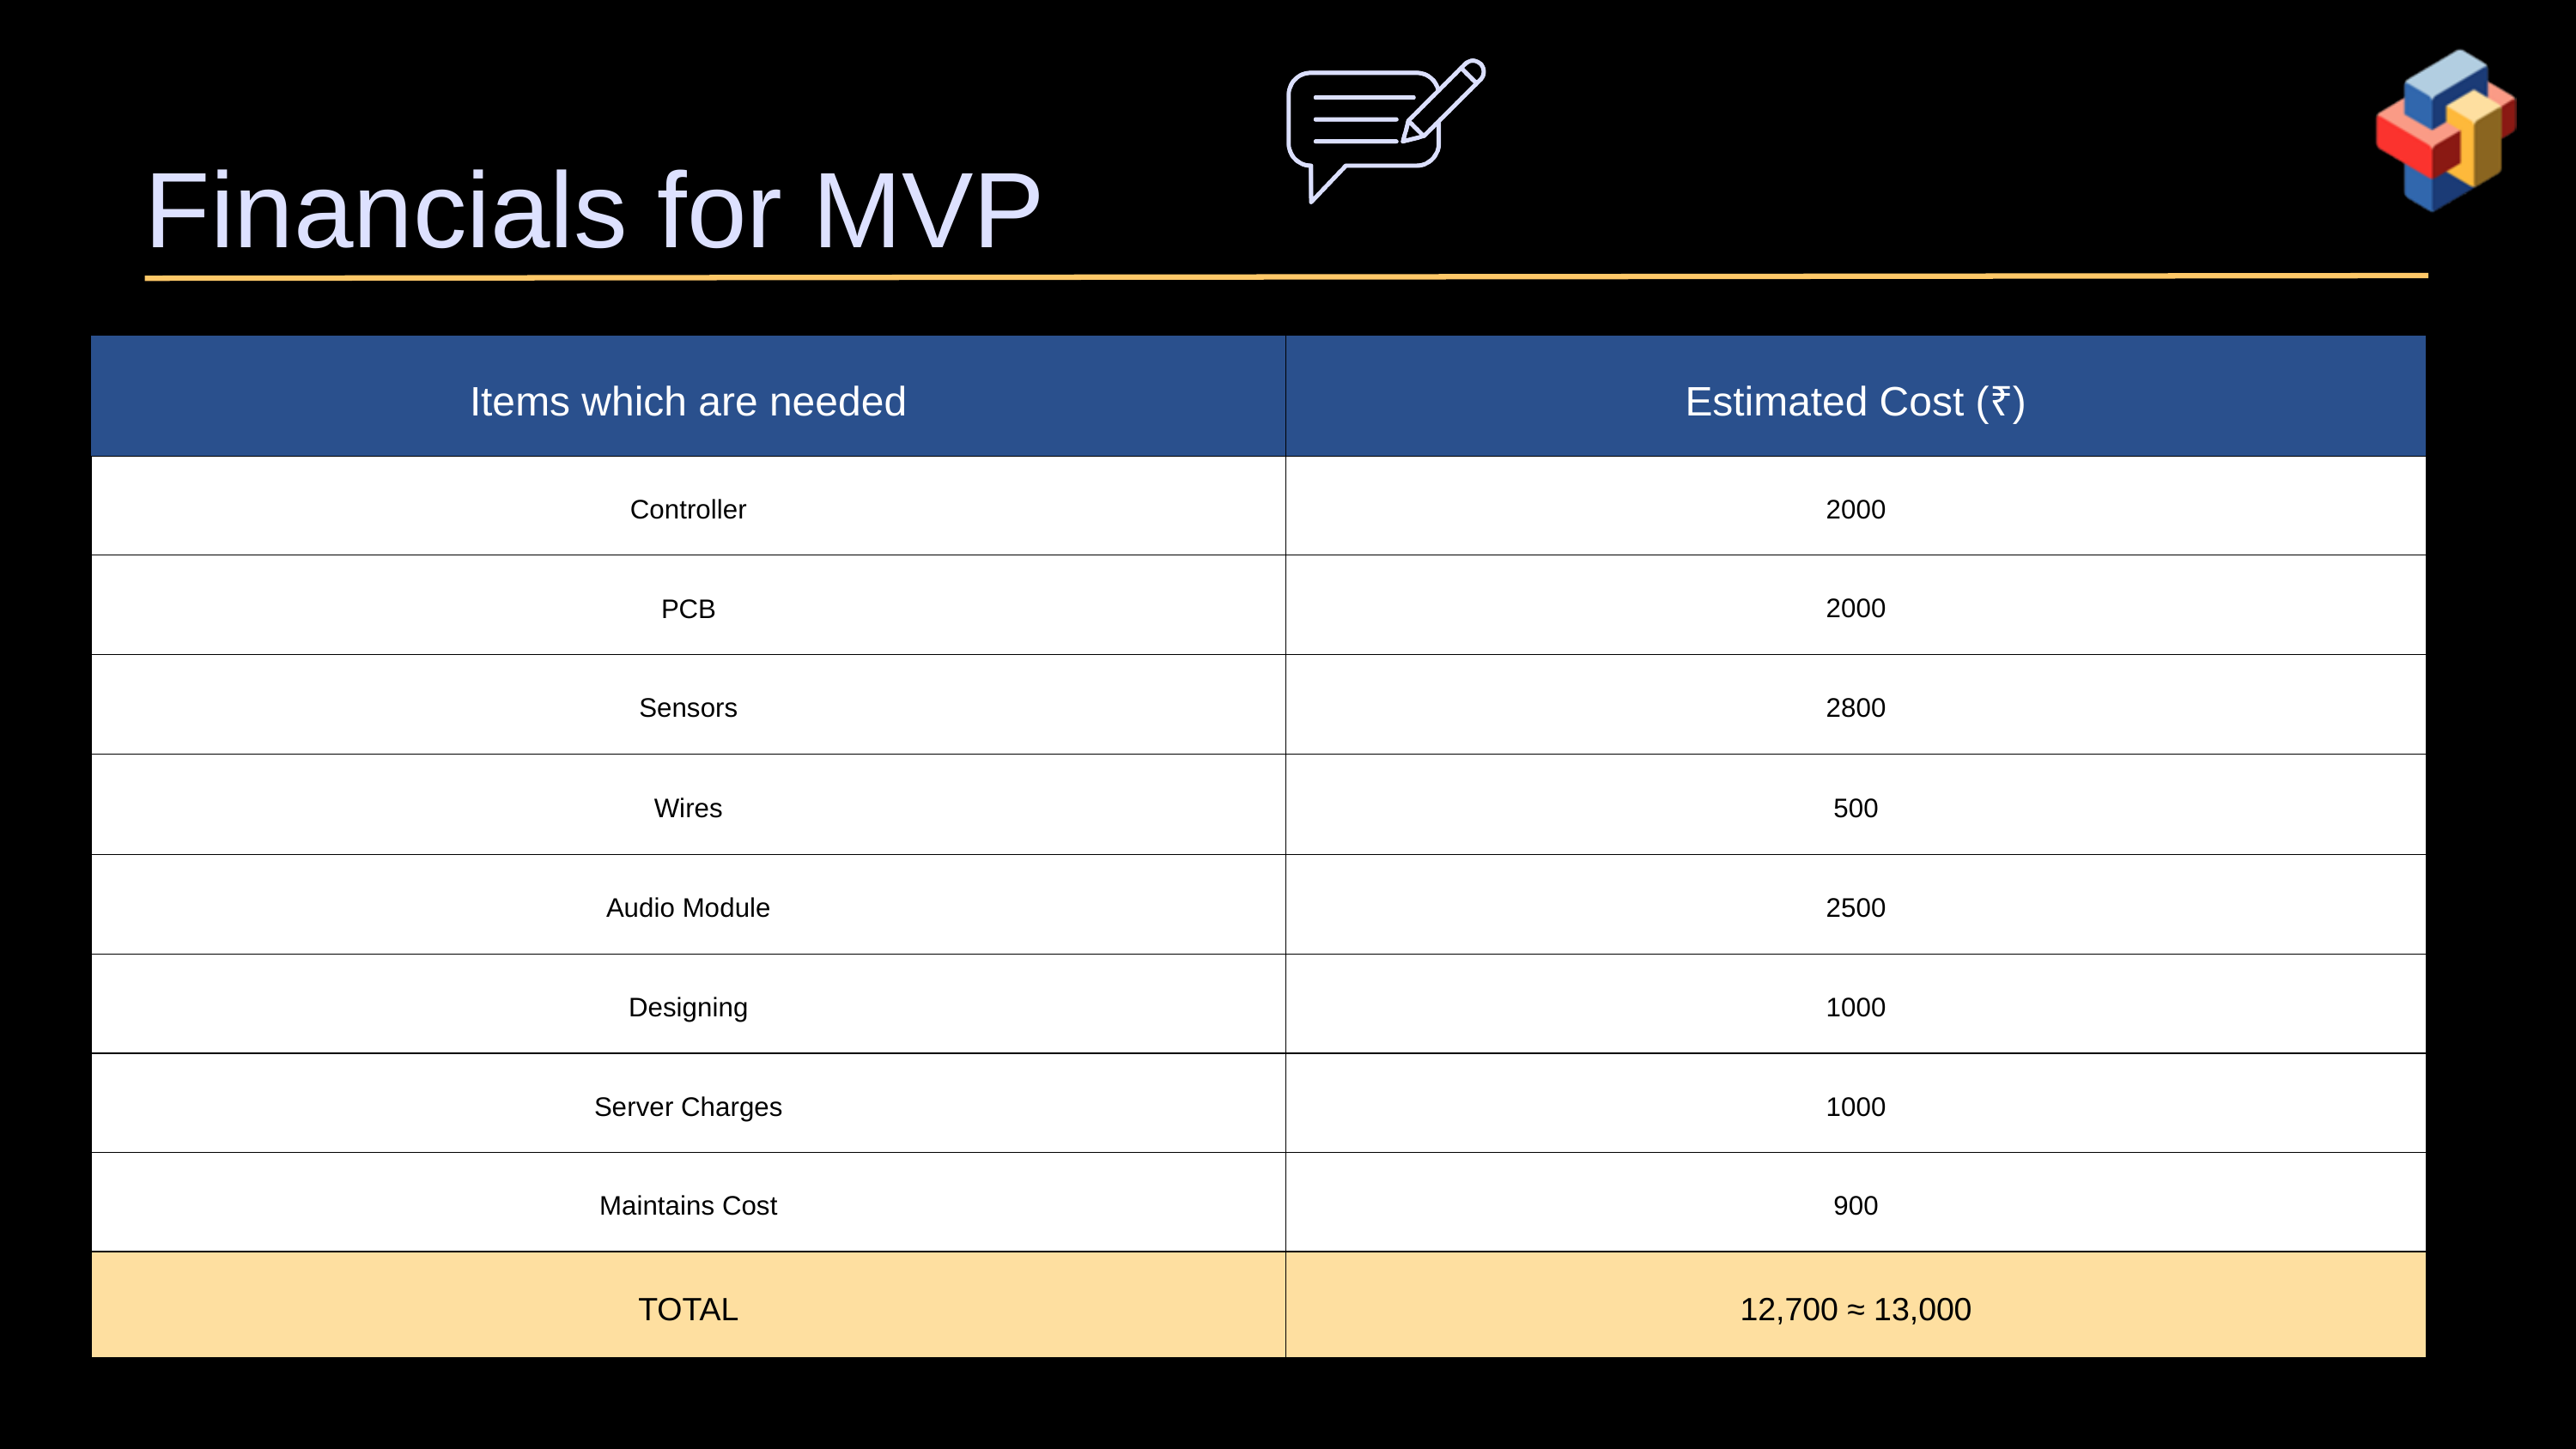

Financials for MVP

| Items which are needed | Estimated Cost (₹) |
| --- | --- |
| Controller | 2000 |
| PCB | 2000 |
| Sensors | 2800 |
| Wires | 500 |
| Audio Module | 2500 |
| Designing | 1000 |
| Server Charges | 1000 |
| Maintains Cost | 900 |
| TOTAL | 12,700 ≈ 13,000 |